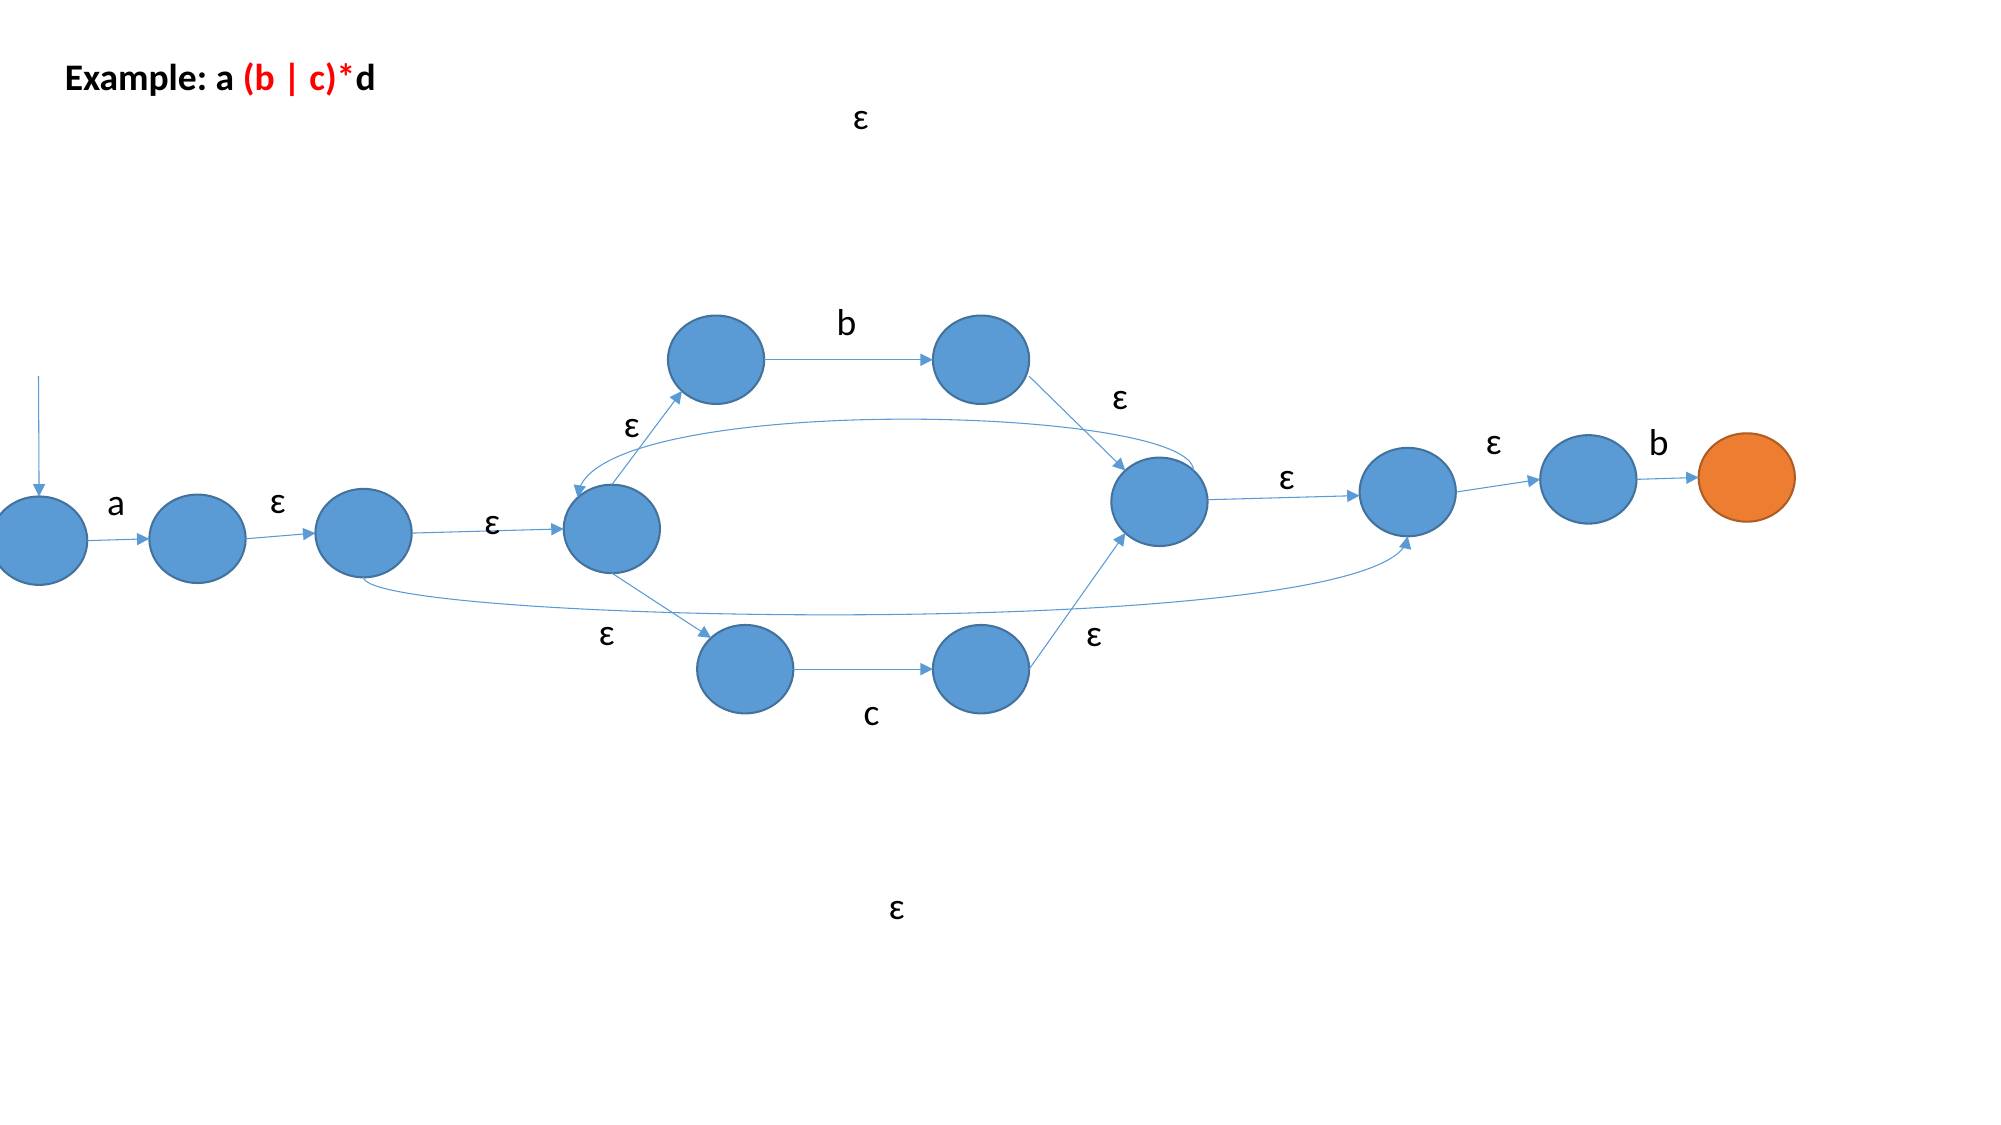

Example: a (b | c)*d

ɛ
b

ɛ
ɛ
ɛ
b

ɛ

ɛ
a

ɛ

ɛ
ɛ

c
ɛ